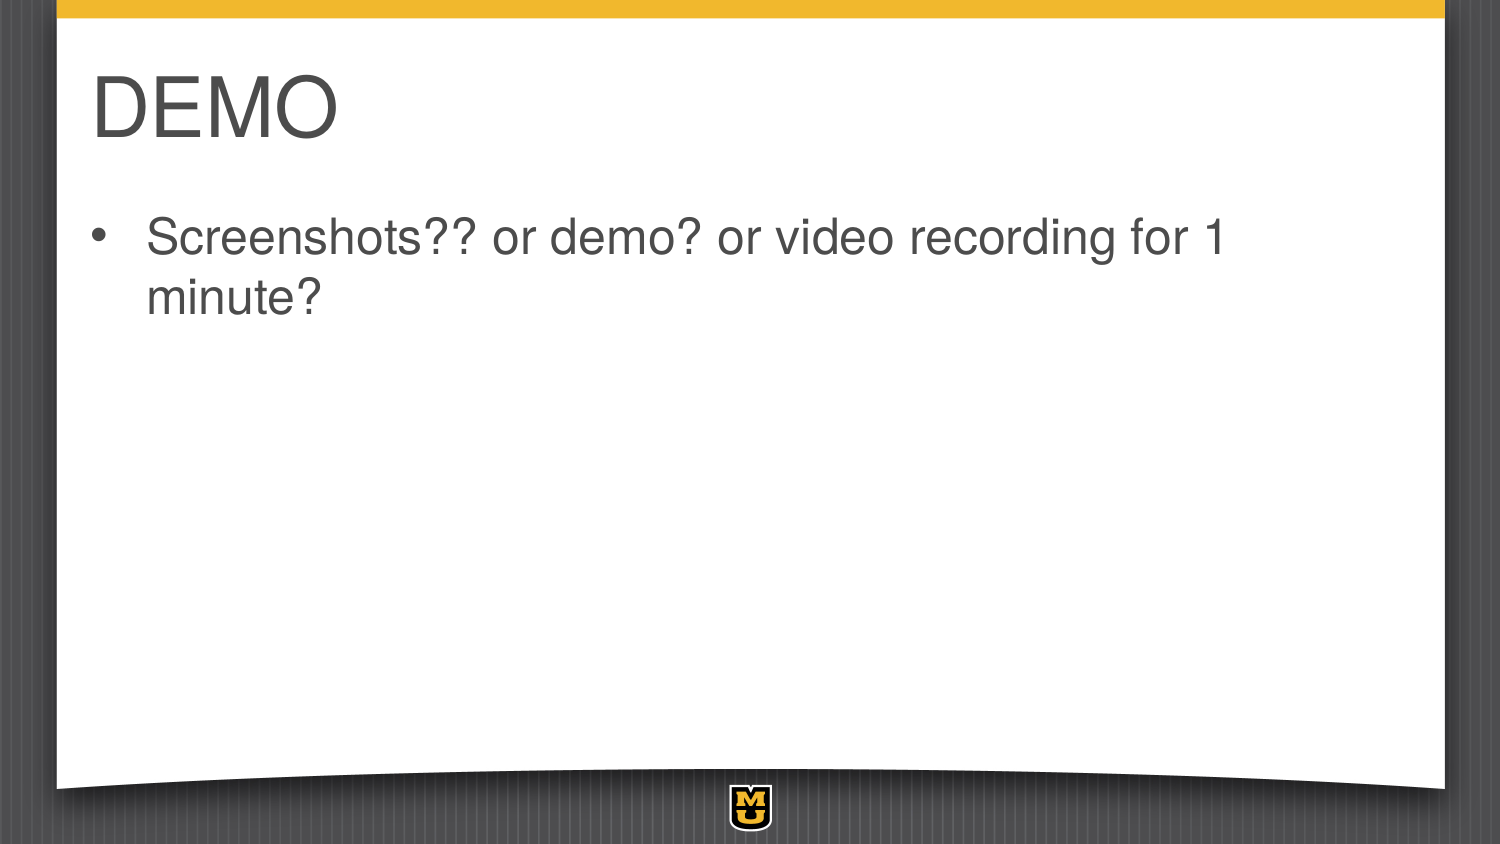

# DEMO
Screenshots?? or demo? or video recording for 1 minute?